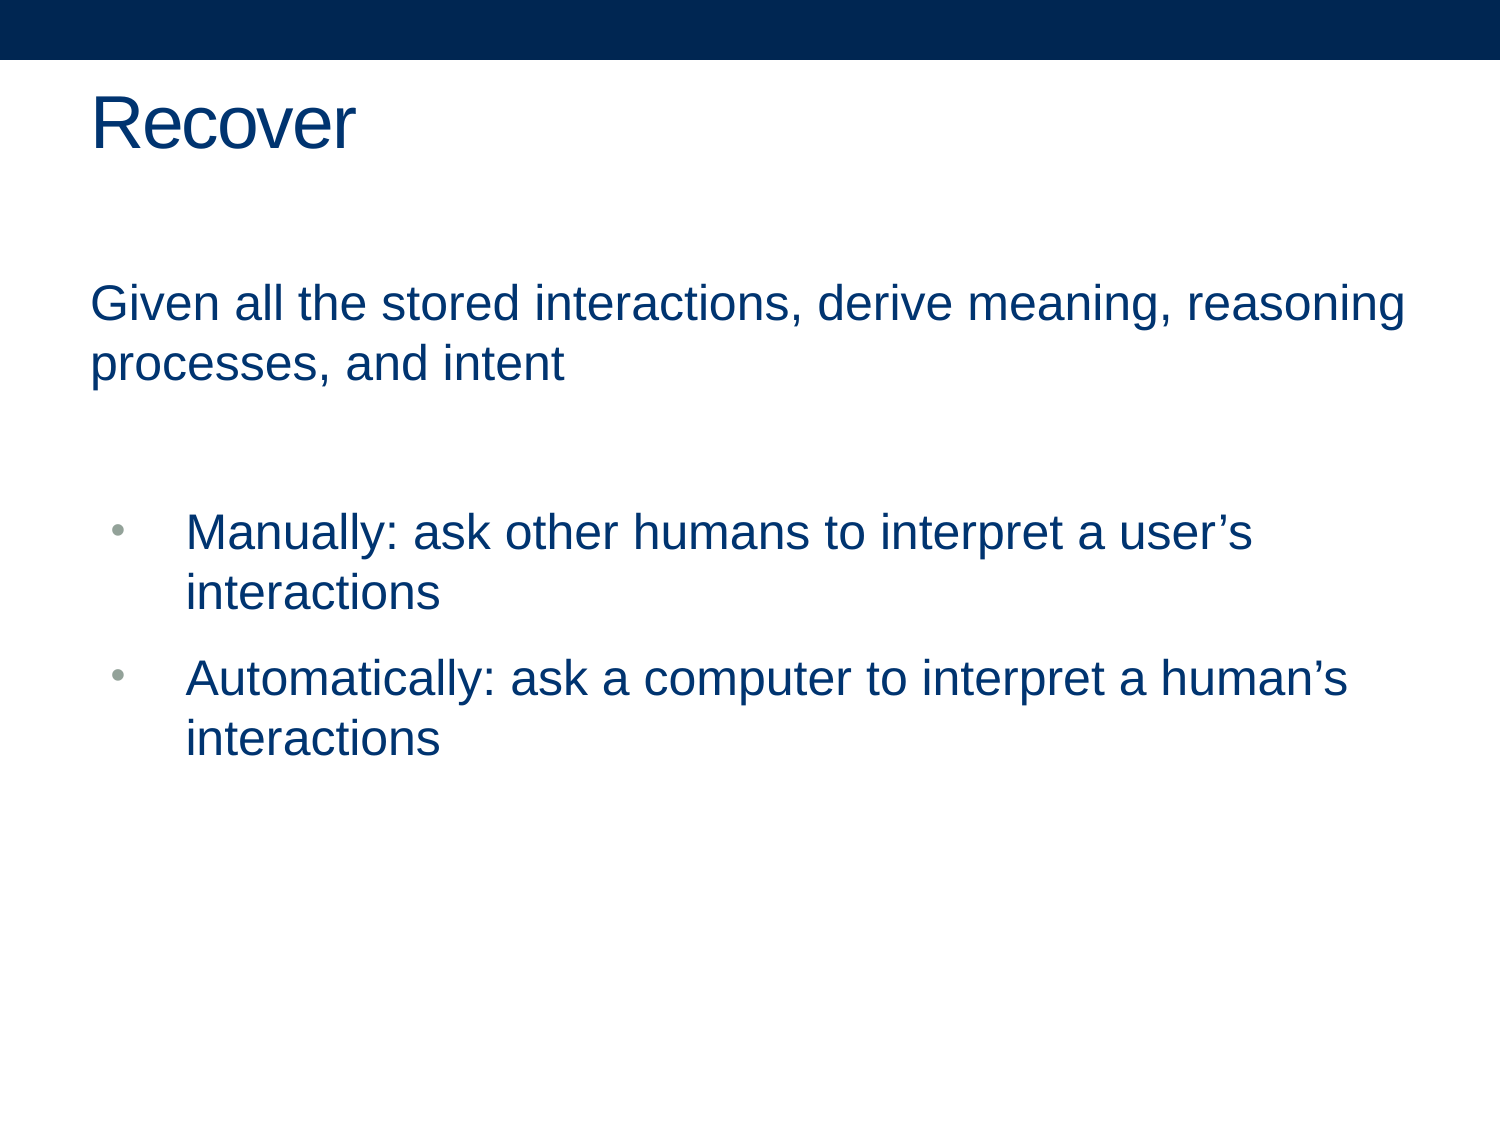

# Recover
Given all the stored interactions, derive meaning, reasoning processes, and intent

Manually: ask other humans to interpret a user’s interactions
Automatically: ask a computer to interpret a human’s interactions